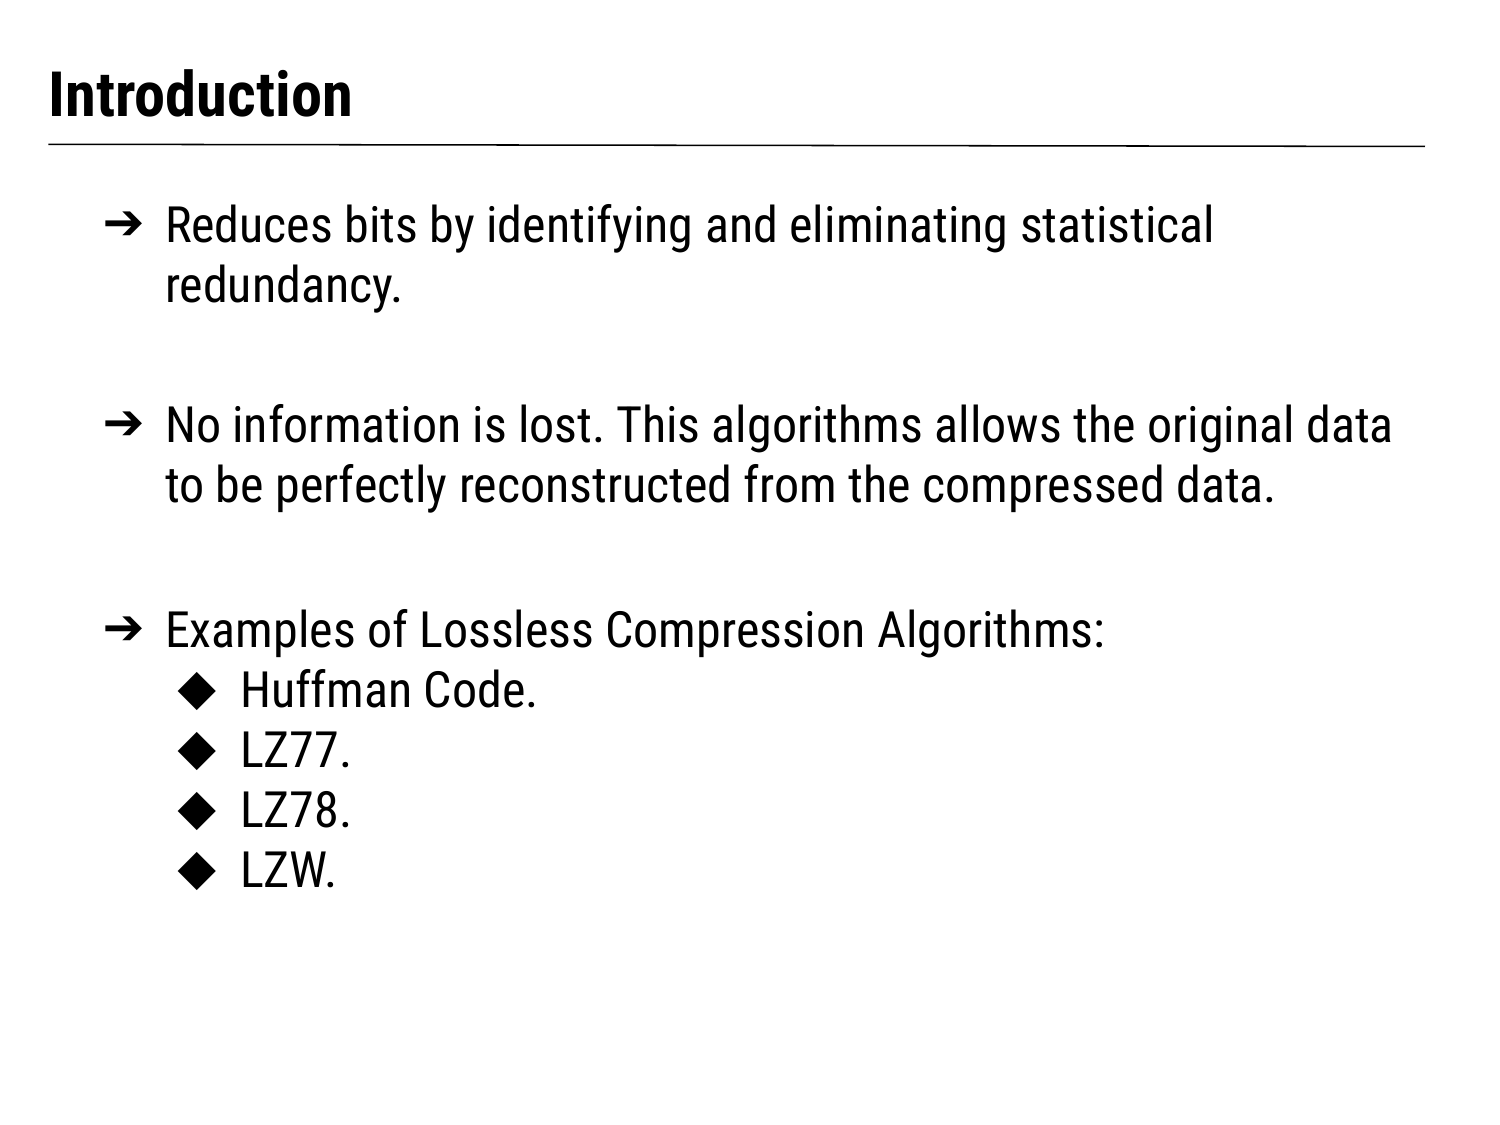

# Introduction
Reduces bits by identifying and eliminating statistical redundancy.

No information is lost. This algorithms allows the original data to be perfectly reconstructed from the compressed data.

Examples of Lossless Compression Algorithms:
Huffman Code.
LZ77.
LZ78.
LZW.